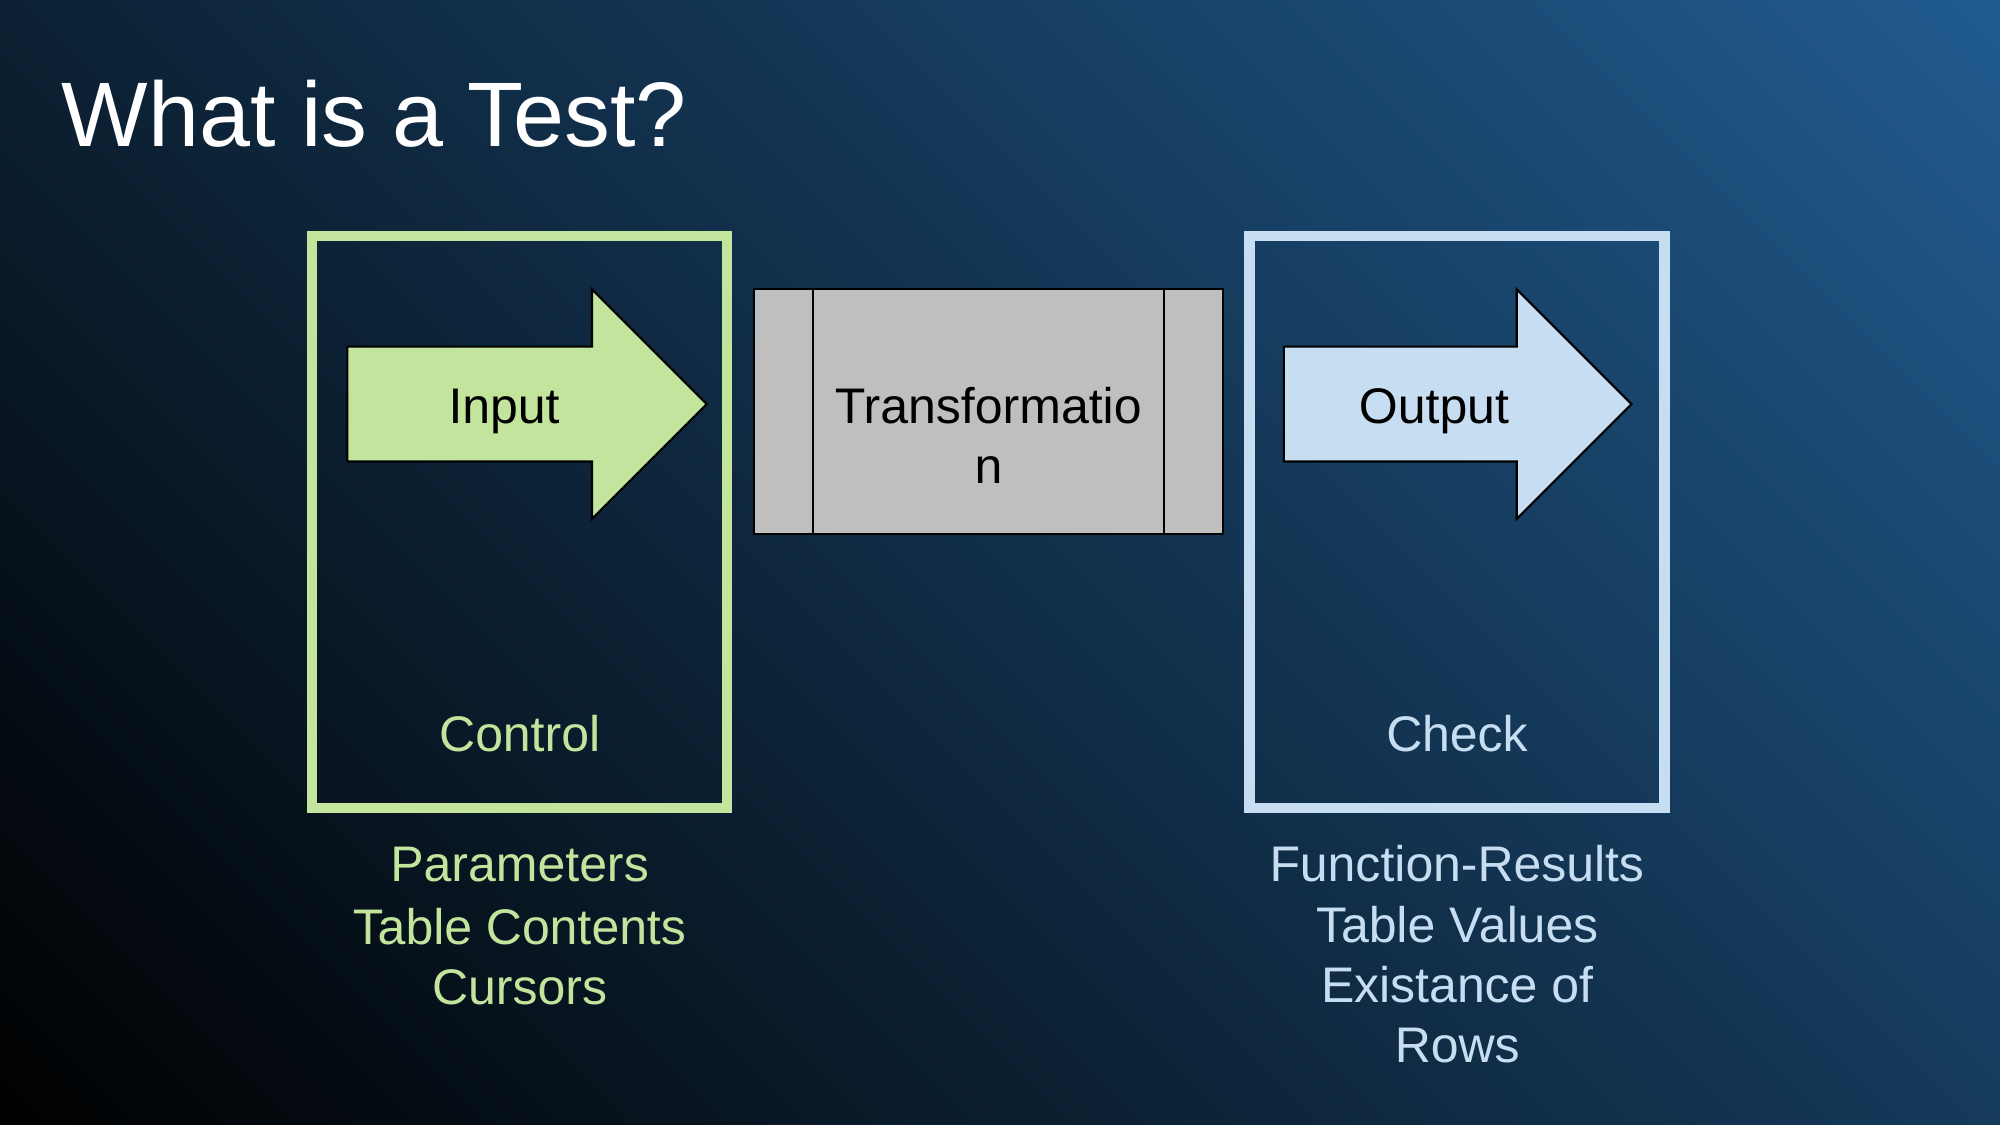

What is a Test?

Transformation
Output
Input
Control
Check
Function-Results
Parameters
Table Values
Existance of Rows
Table Contents
Cursors